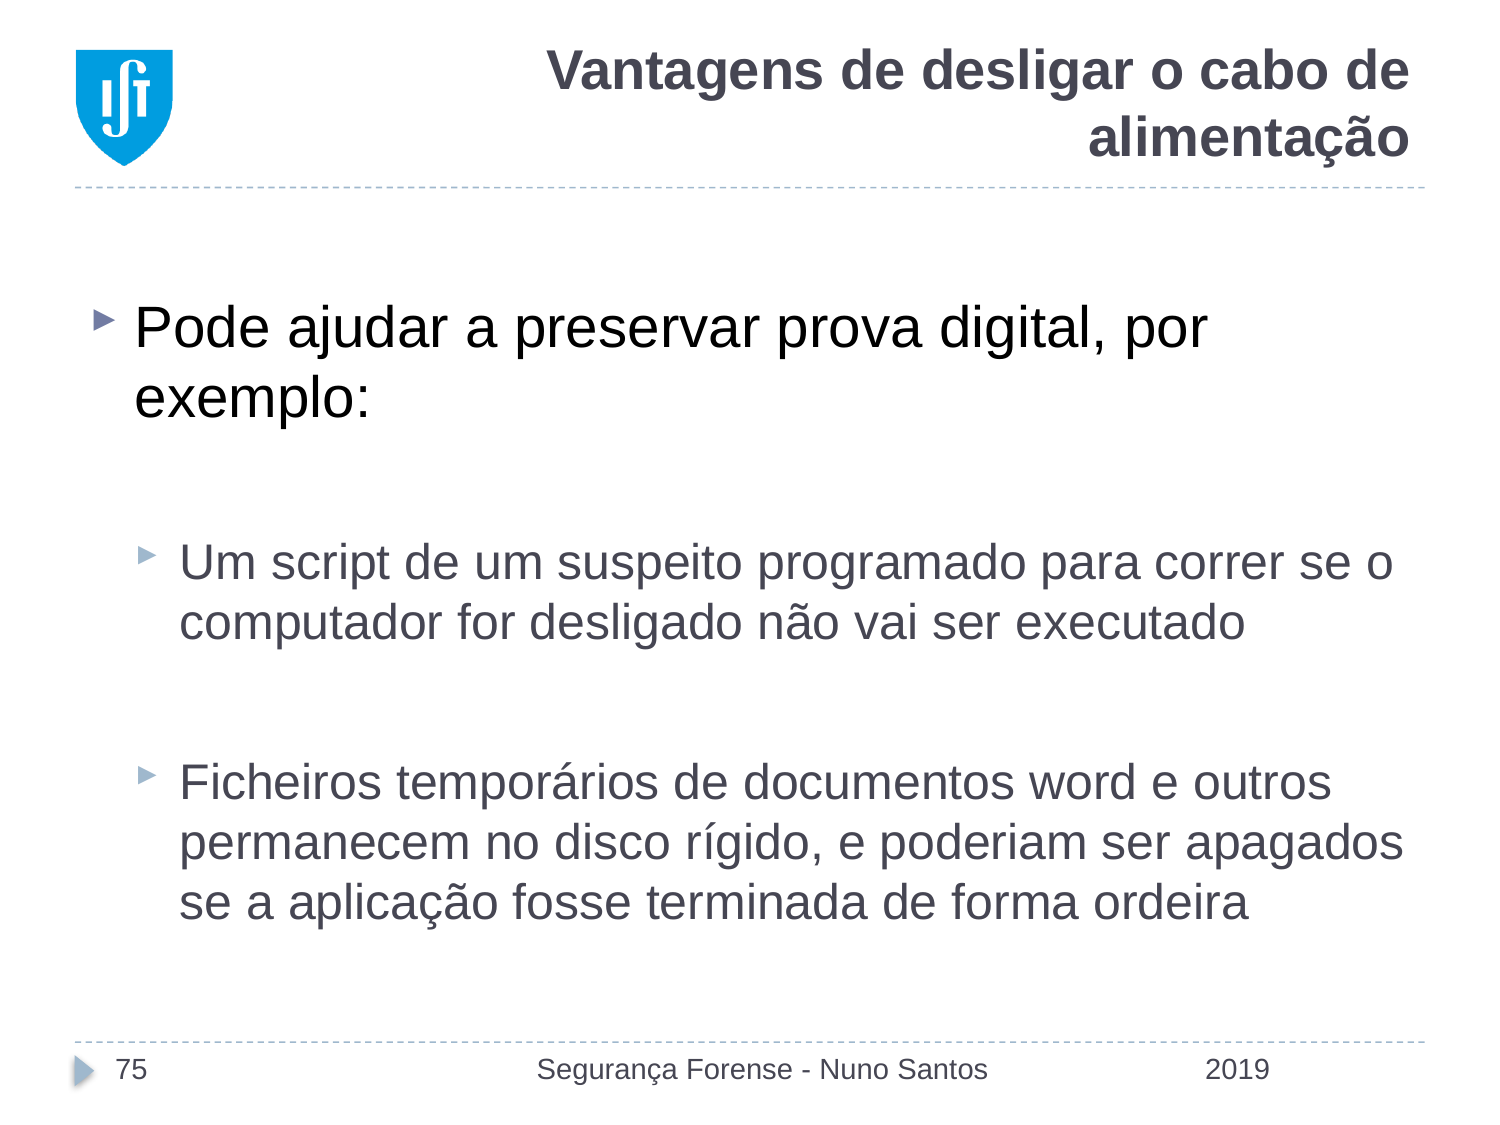

# Vantagens de desligar o cabo de alimentação

Pode ajudar a preservar prova digital, por exemplo:

Um script de um suspeito programado para correr se o computador for desligado não vai ser executado

Ficheiros temporários de documentos word e outros permanecem no disco rígido, e poderiam ser apagados se a aplicação fosse terminada de forma ordeira
75
Segurança Forense - Nuno Santos
2019